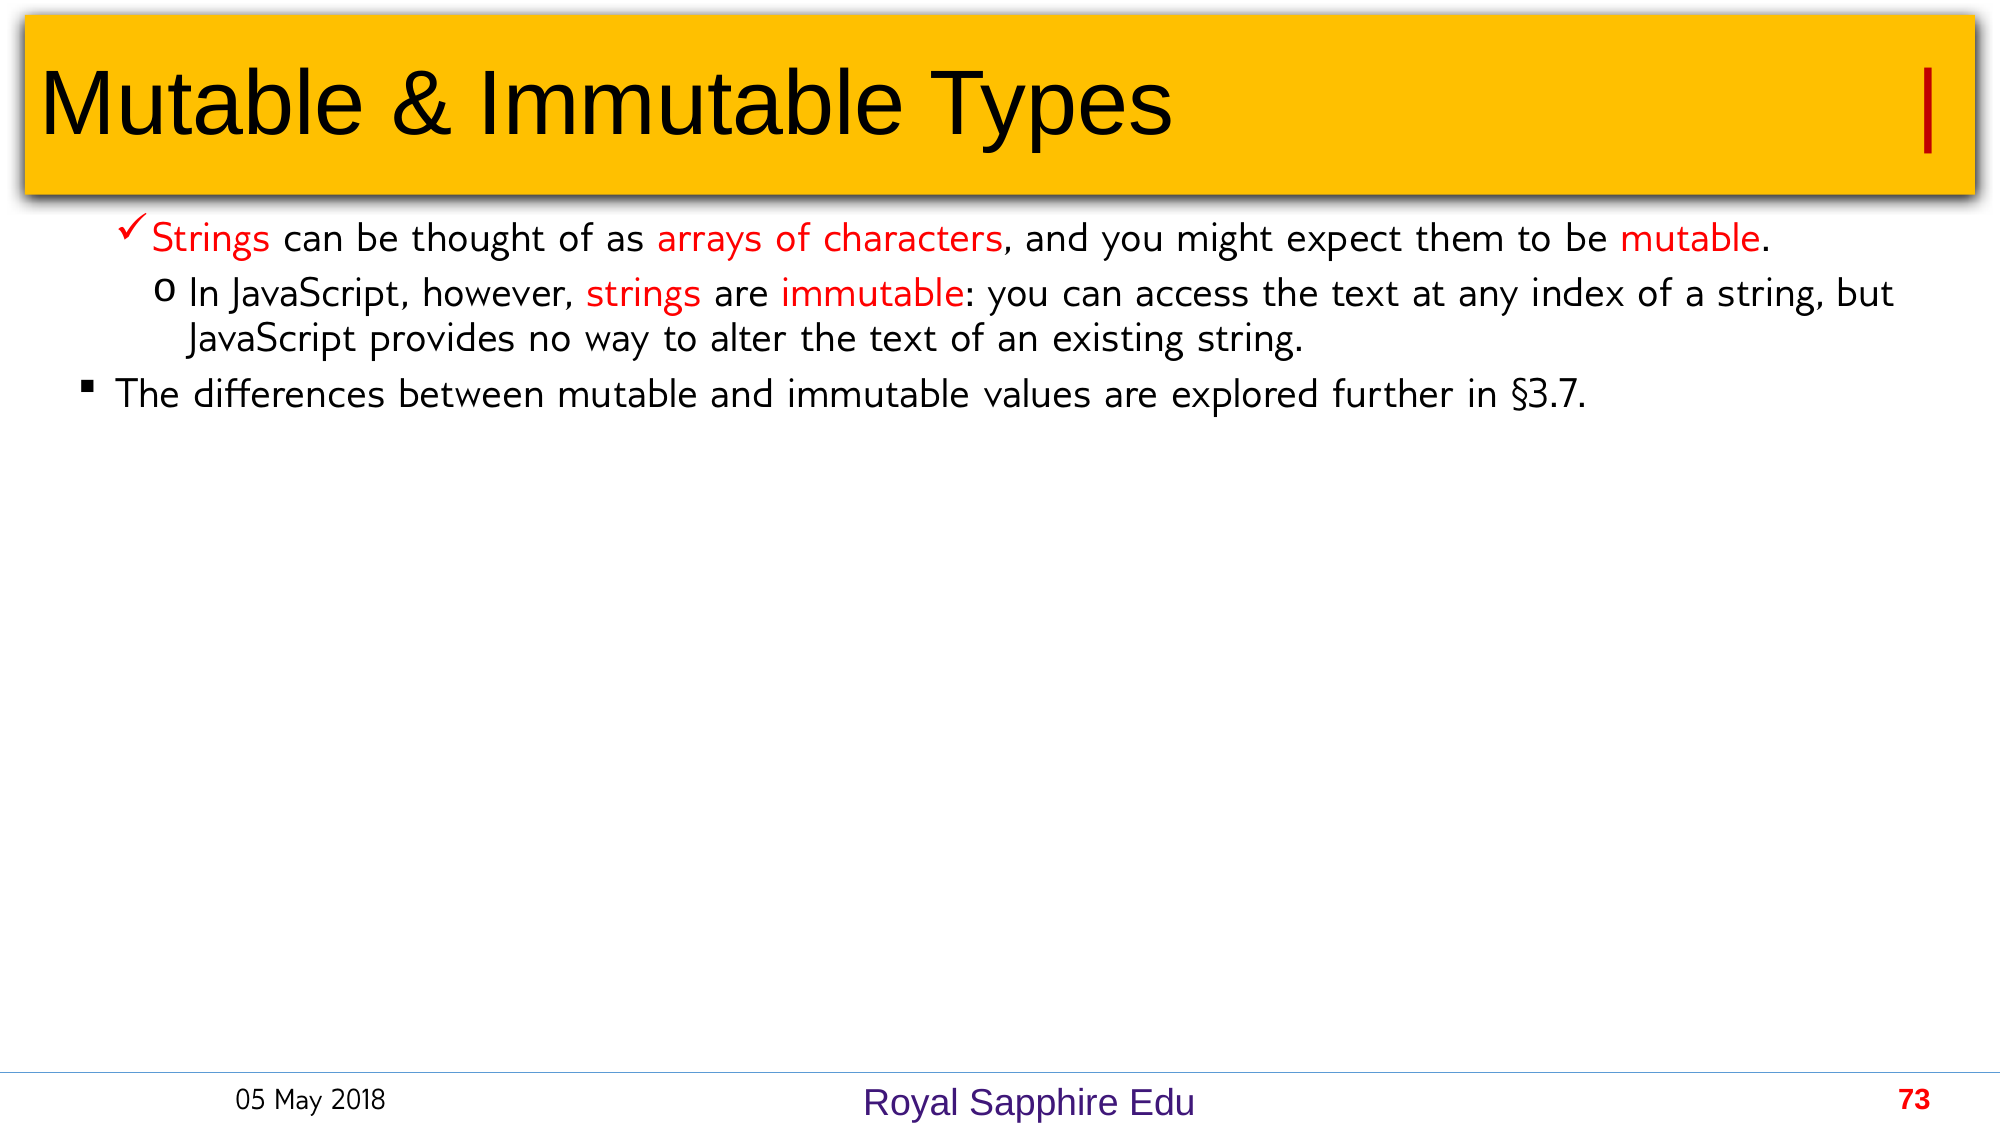

# Mutable & Immutable Types					   |
Strings can be thought of as arrays of characters, and you might expect them to be mutable.
In JavaScript, however, strings are immutable: you can access the text at any index of a string, but JavaScript provides no way to alter the text of an existing string.
The differences between mutable and immutable values are explored further in §3.7.
05 May 2018
73